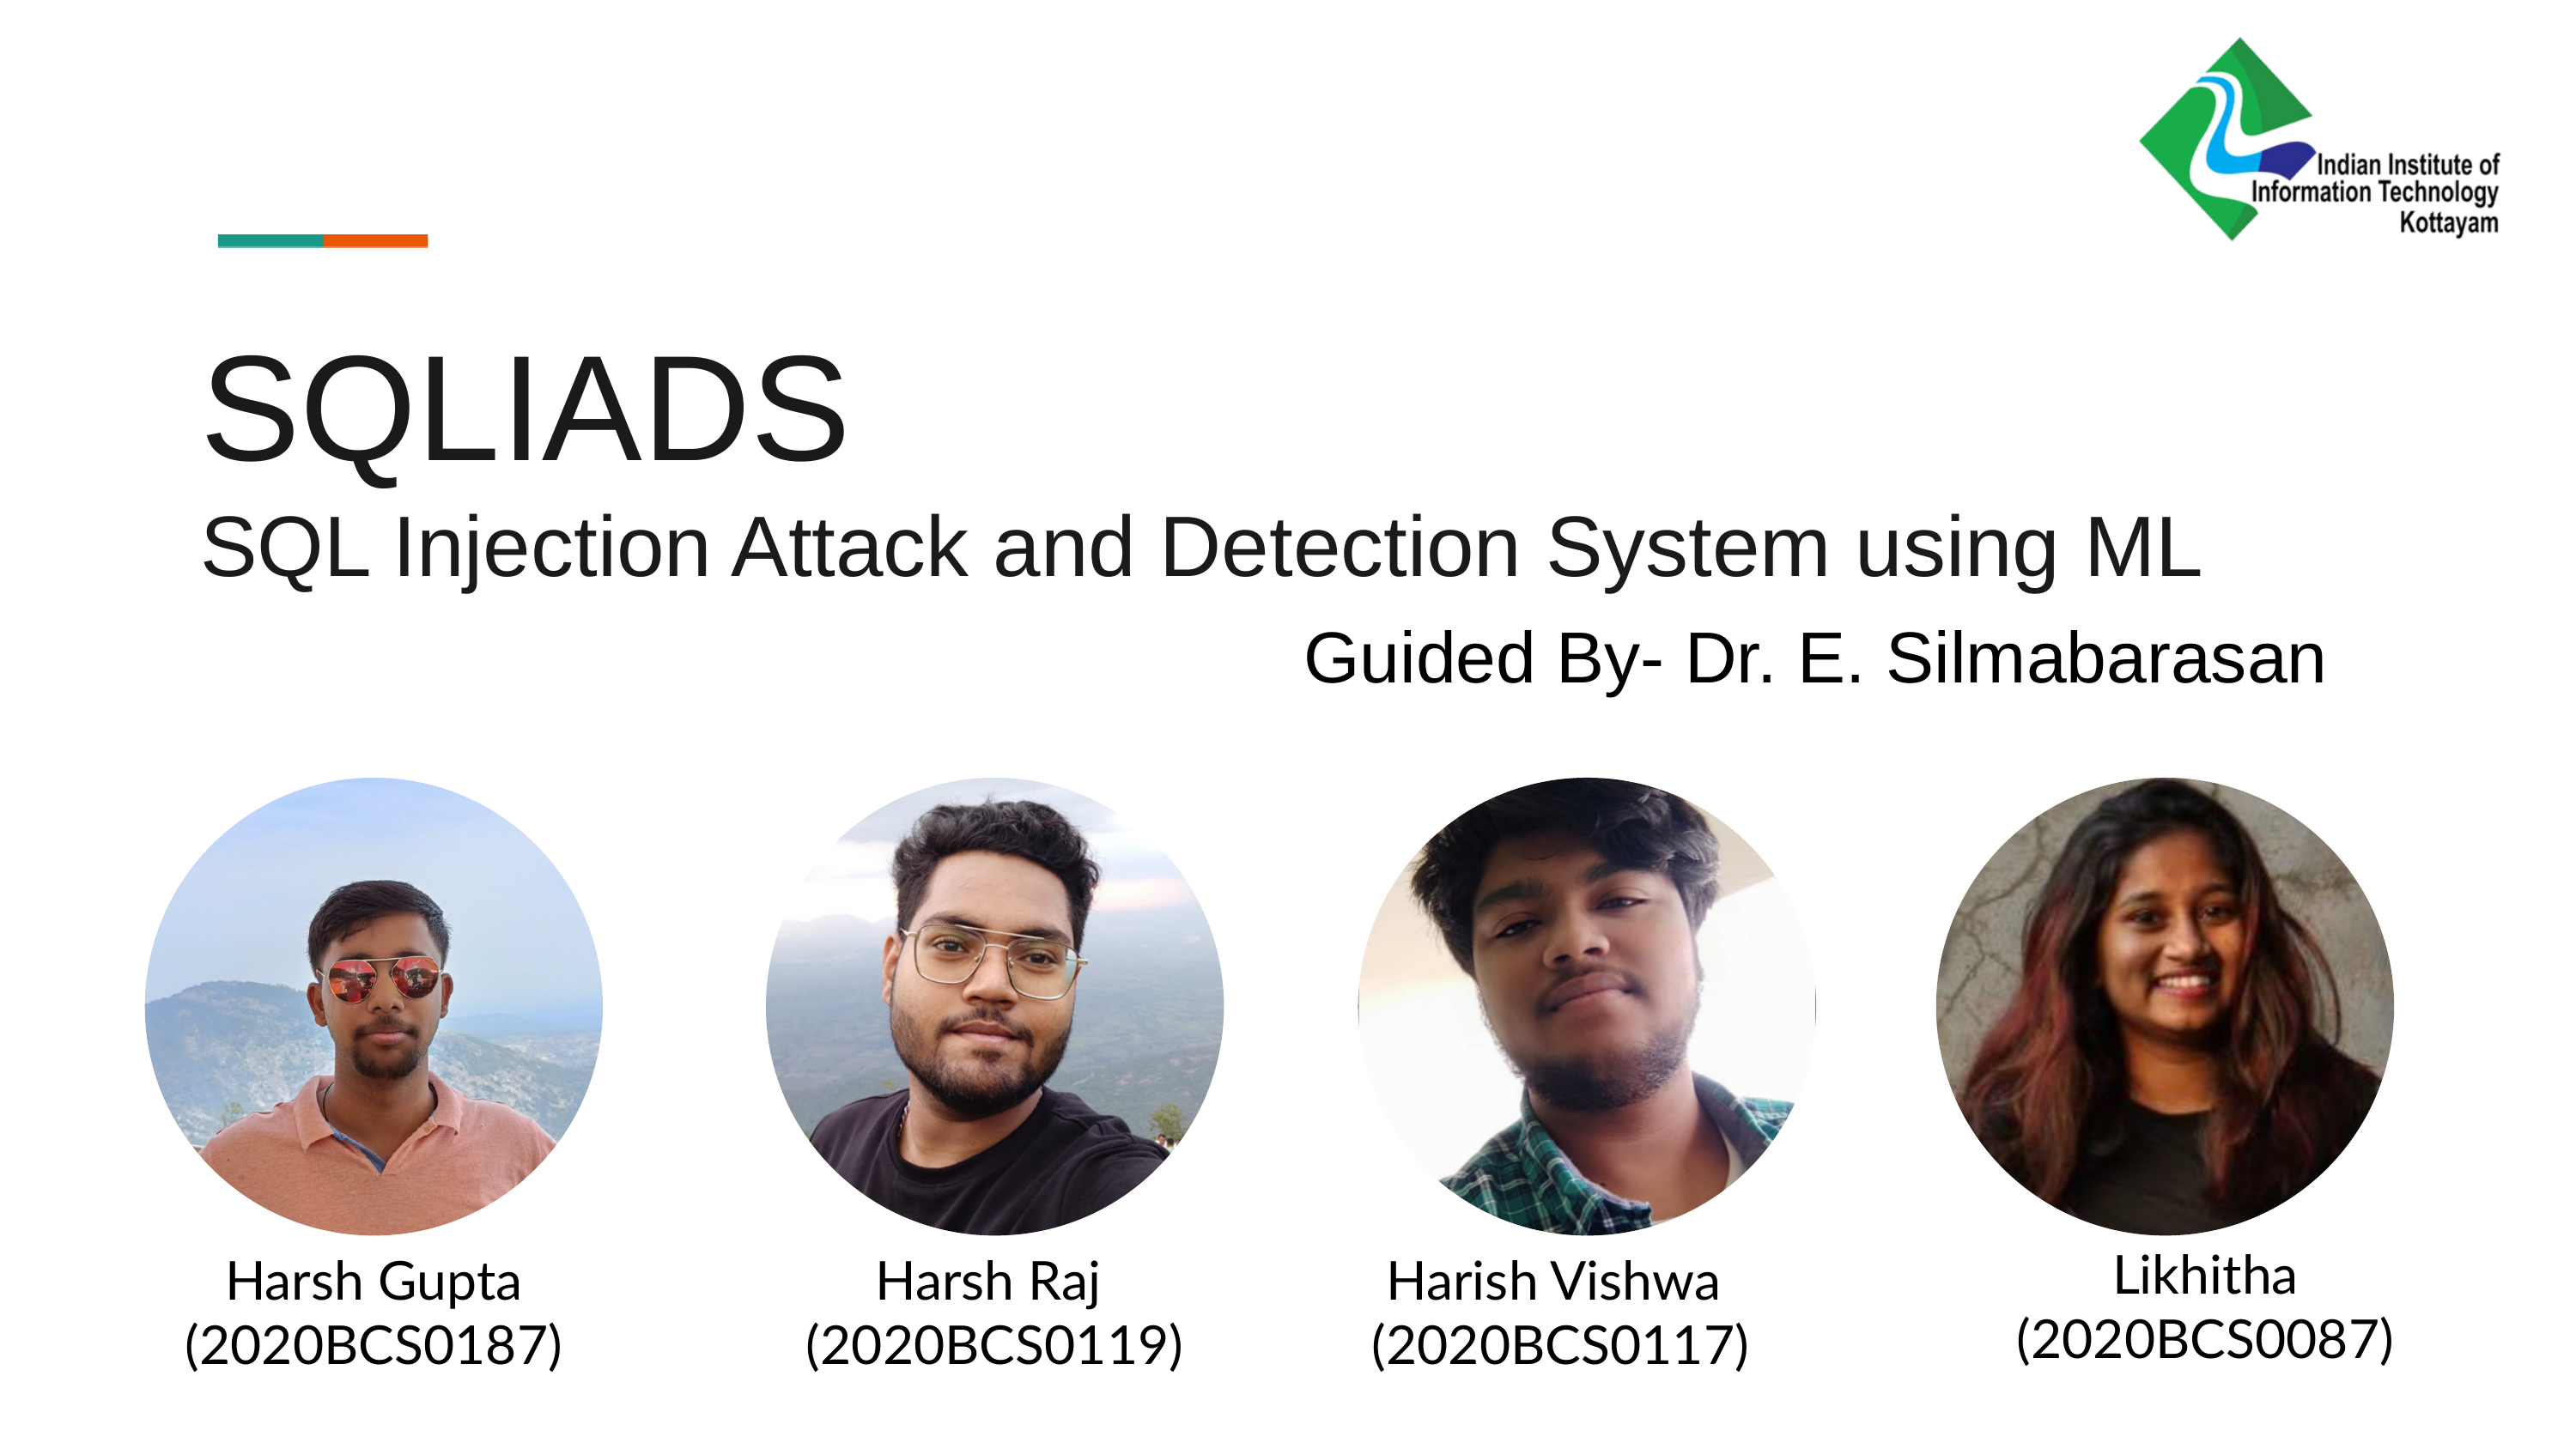

SQLIADS
SQL Injection Attack and Detection System using ML
Guided By- Dr. E. Silmabarasan

Likhitha
(2020BCS0087)
Harsh Gupta
(2020BCS0187)
Harsh Raj
(2020BCS0119)

Harish Vishwa
 (2020BCS0117)